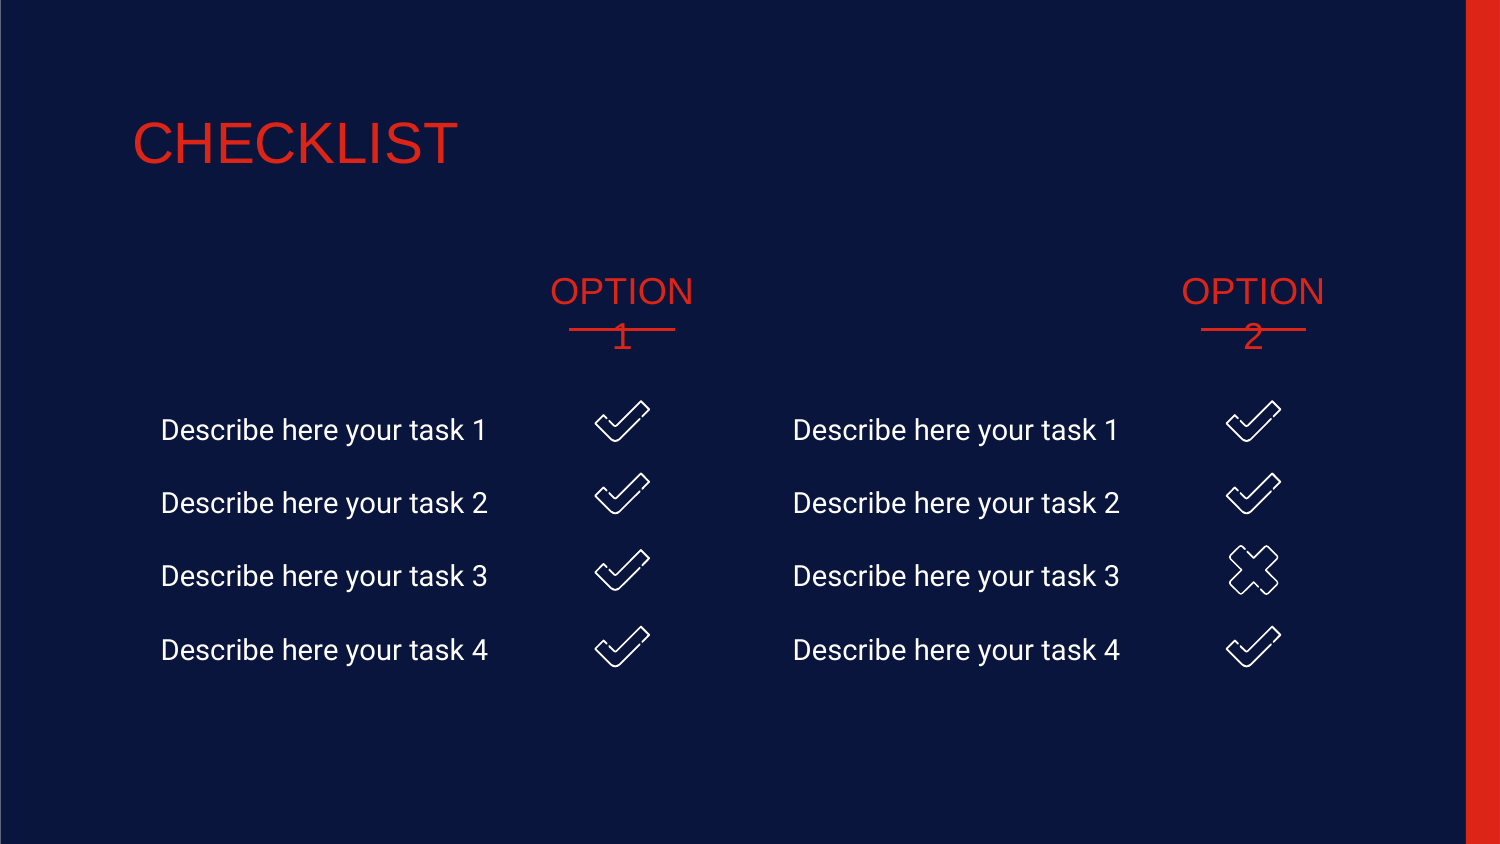

CHECKLIST
# OPTION 1
OPTION 2
Describe here your task 1
Describe here your task 2
Describe here your task 3
Describe here your task 4
Describe here your task 1
Describe here your task 2
Describe here your task 3
Describe here your task 4